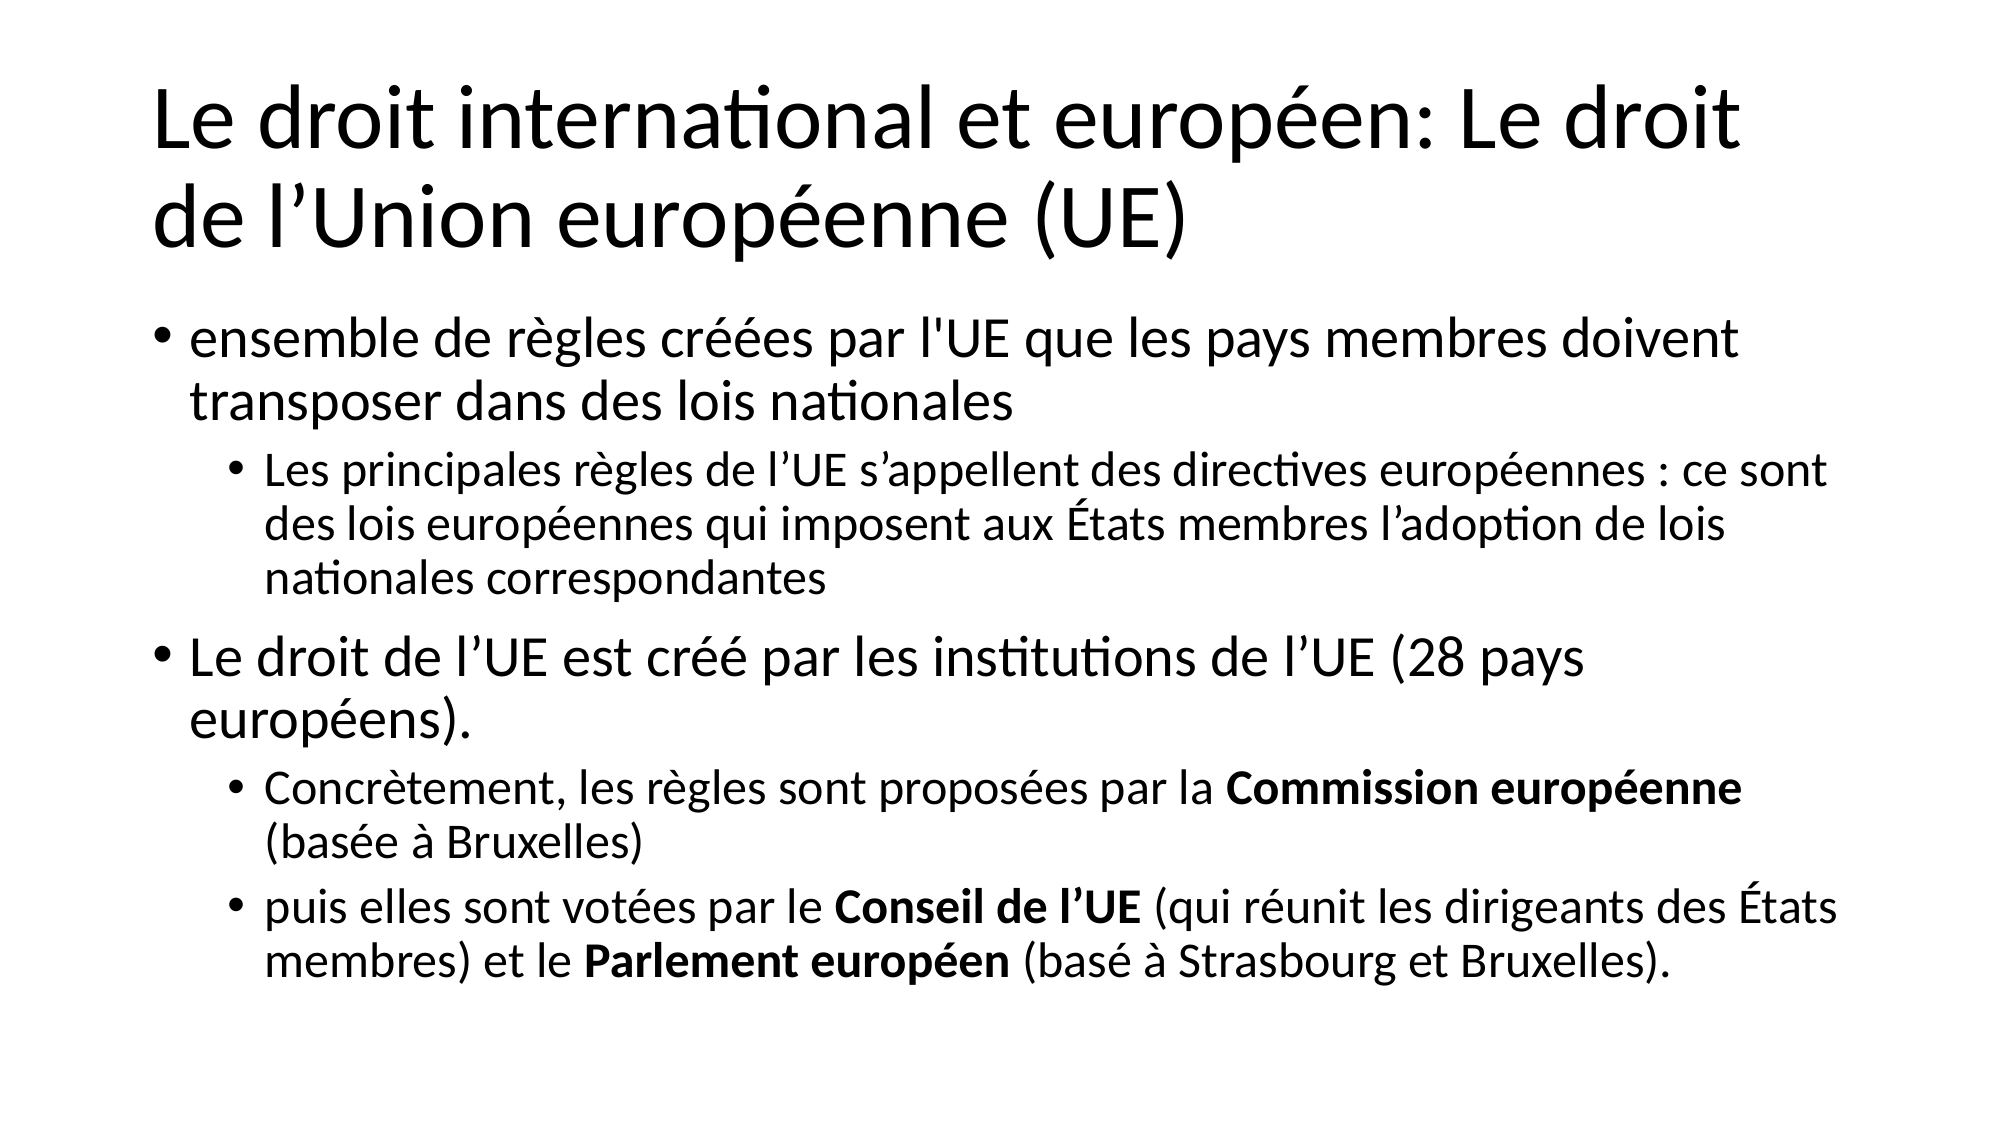

# Le droit international et européen: Le droit de l’Union européenne (UE)
ensemble de règles créées par l'UE que les pays membres doivent transposer dans des lois nationales
Les principales règles de l’UE s’appellent des directives européennes : ce sont des lois européennes qui imposent aux États membres l’adoption de lois nationales correspondantes
Le droit de l’UE est créé par les institutions de l’UE (28 pays européens).
Concrètement, les règles sont proposées par la Commission européenne (basée à Bruxelles)
puis elles sont votées par le Conseil de l’UE (qui réunit les dirigeants des États membres) et le Parlement européen (basé à Strasbourg et Bruxelles).